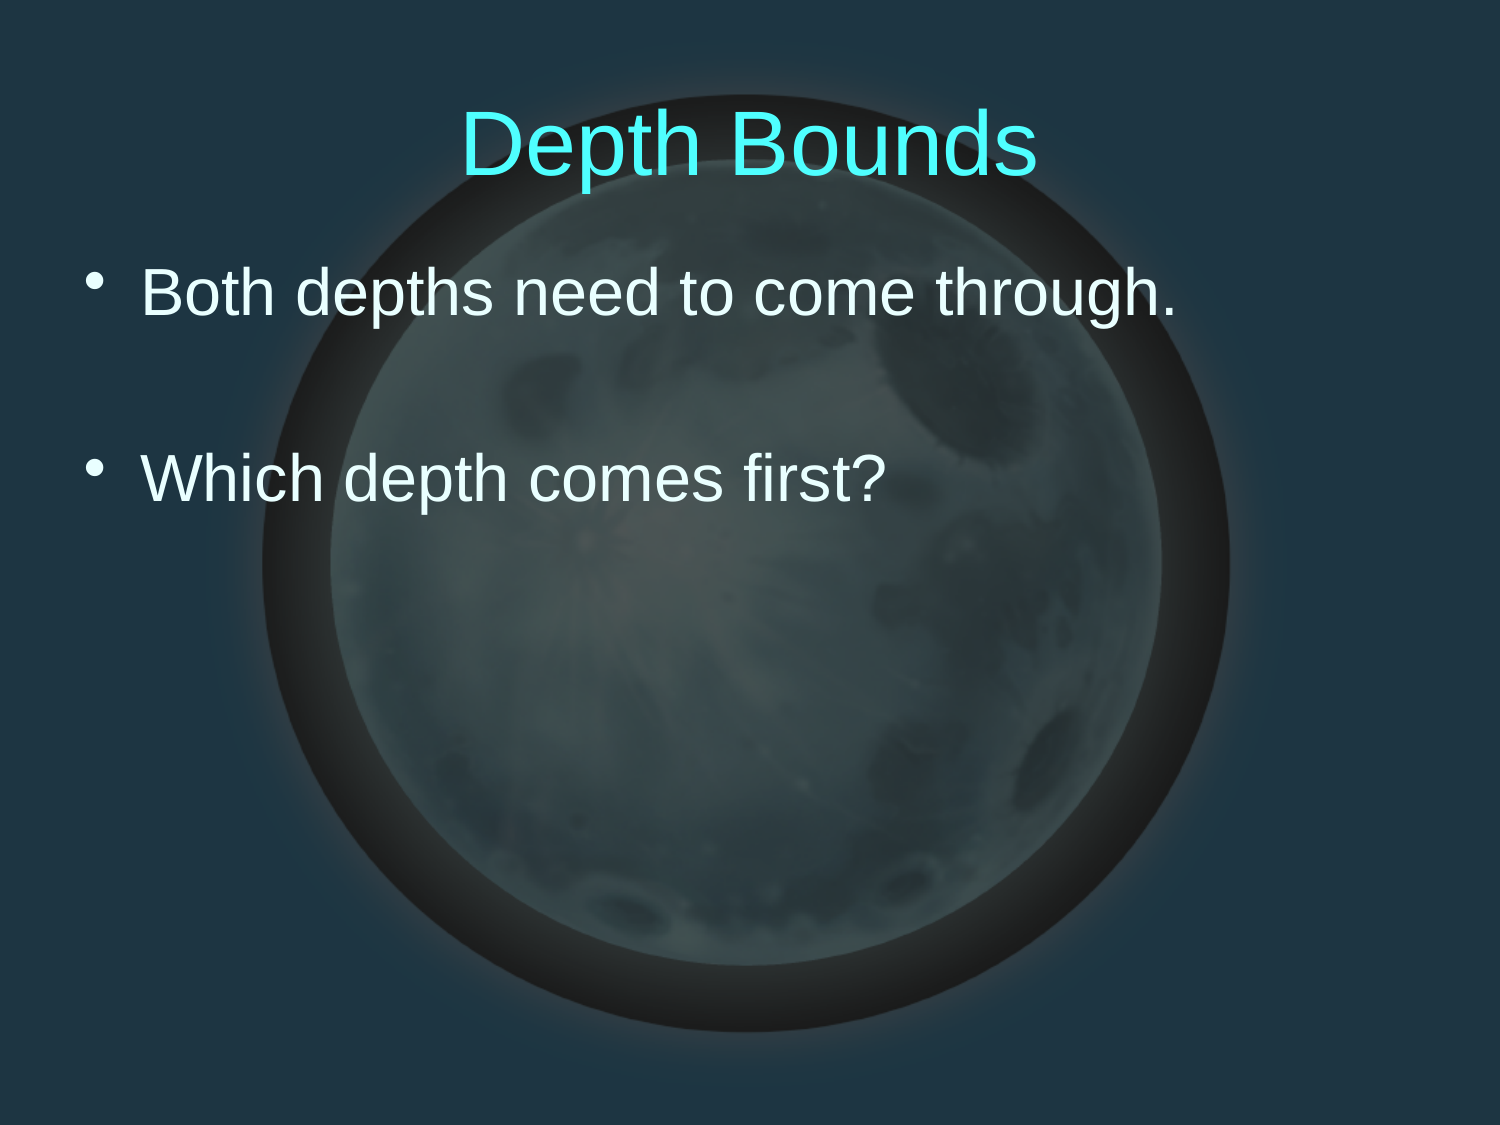

# Depth Bounds
Both depths need to come through.

Which depth comes first?